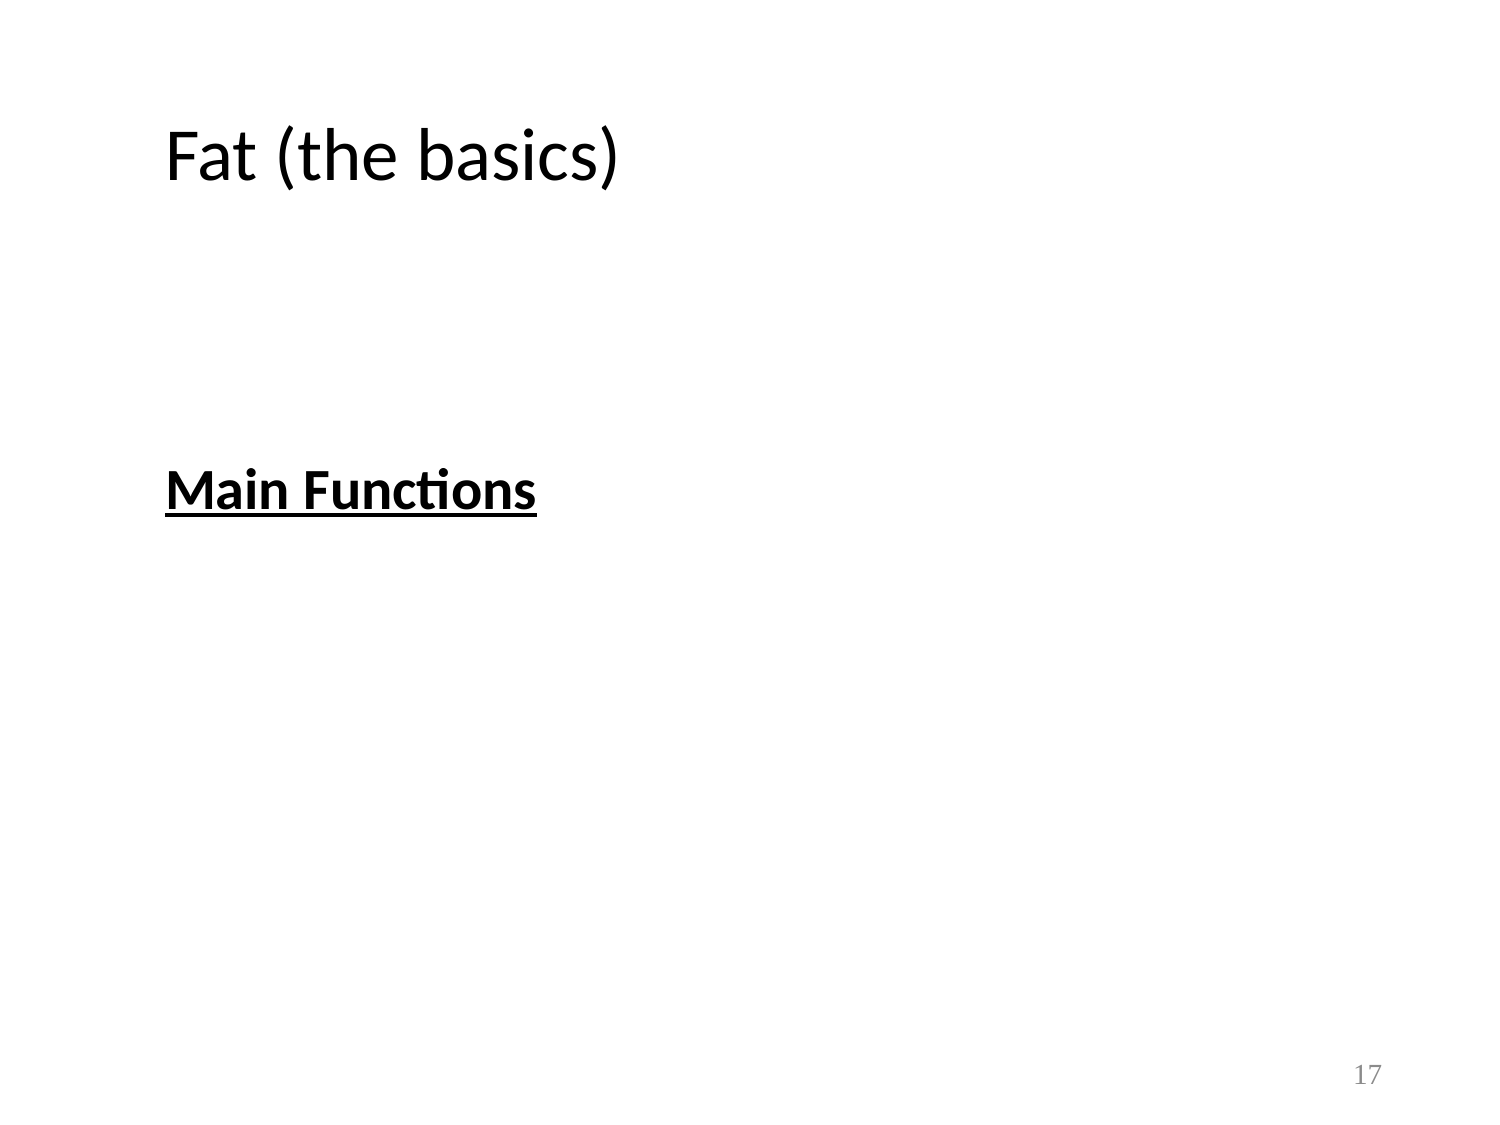

# Fat (the basics)

Main Functions

17